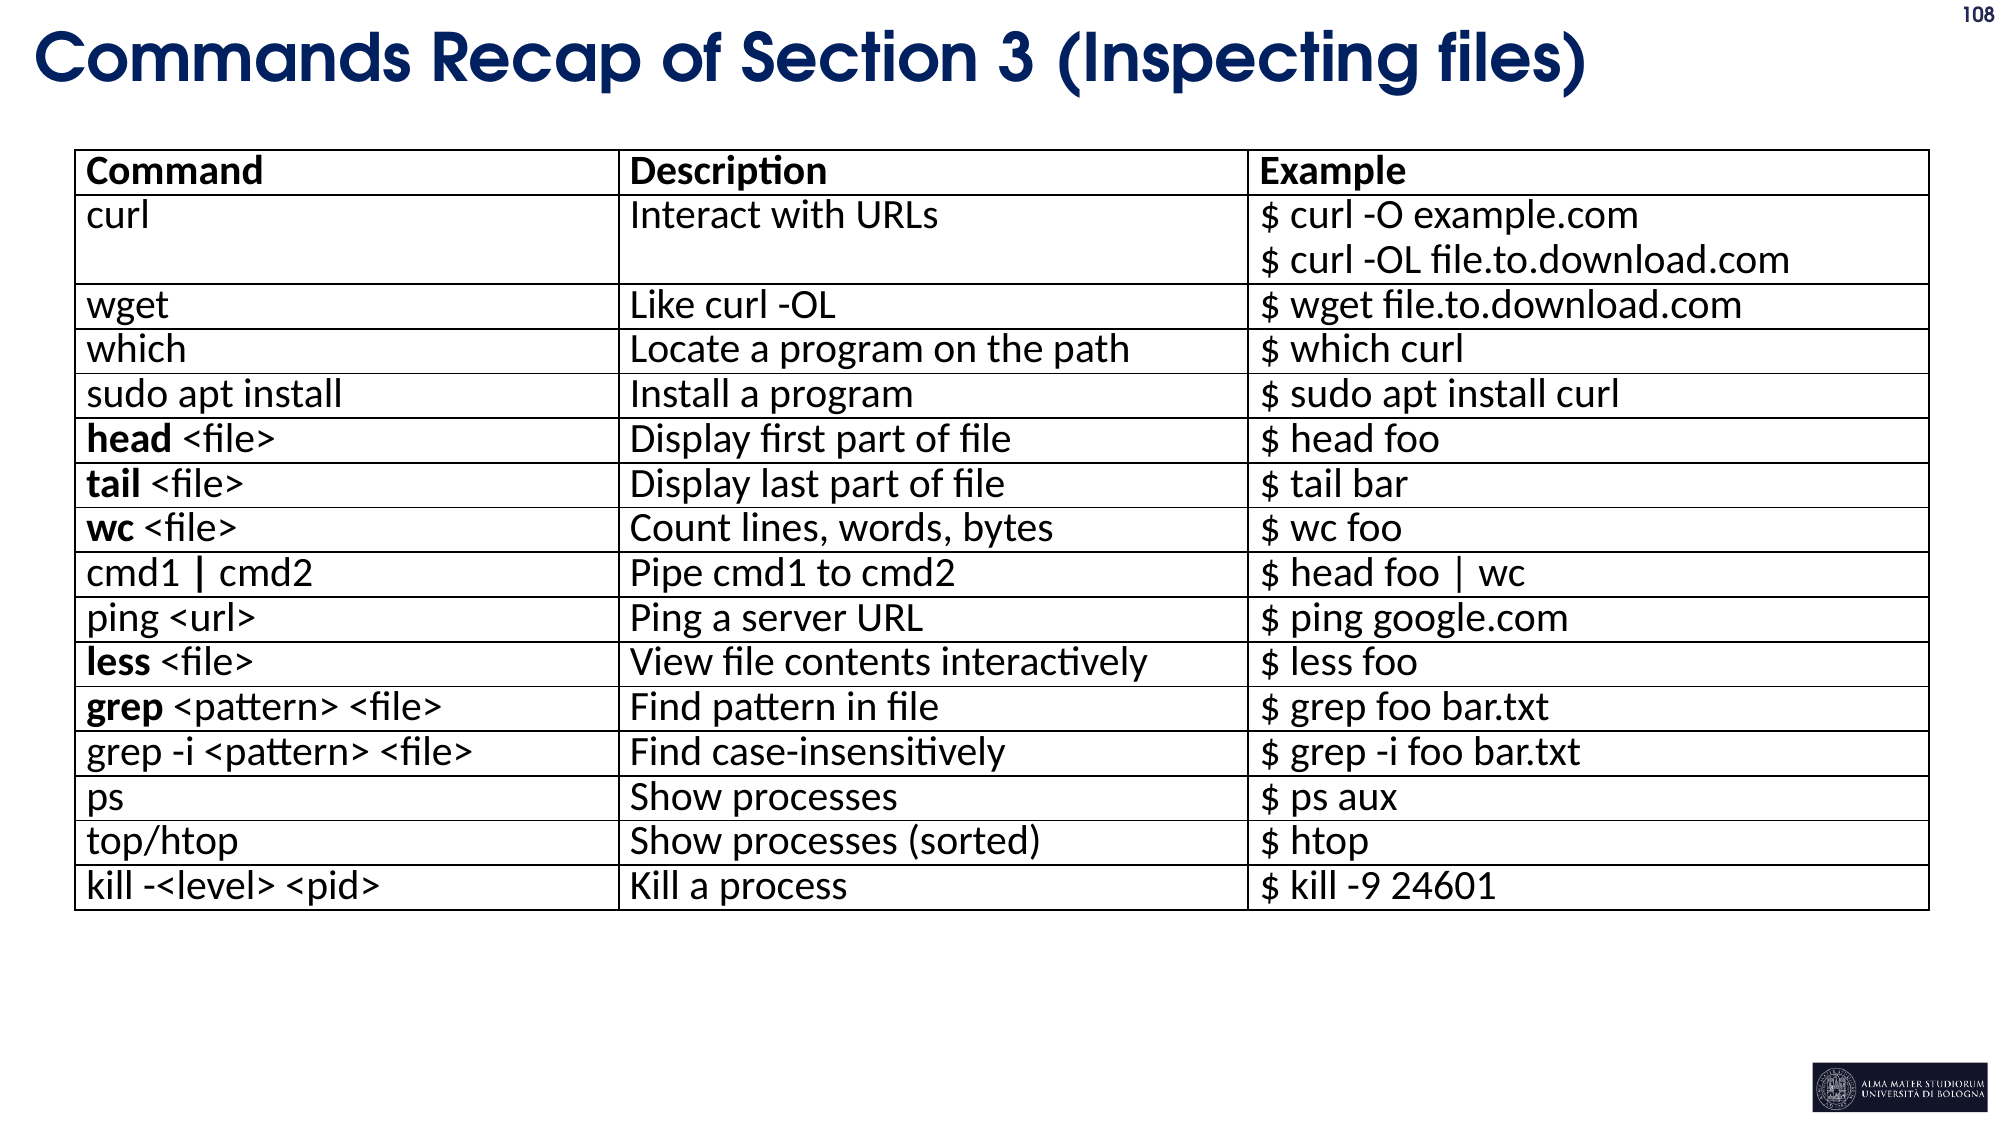

Commands Recap of Section 3 (Inspecting files)
| Command | Description | Example |
| --- | --- | --- |
| curl | Interact with URLs | $ curl -O example.com $ curl -OL file.to.download.com |
| wget | Like curl -OL | $ wget file.to.download.com |
| which | Locate a program on the path | $ which curl |
| sudo apt install | Install a program | $ sudo apt install curl |
| head <file> | Display first part of file | $ head foo |
| tail <file> | Display last part of file | $ tail bar |
| wc <file> | Count lines, words, bytes | $ wc foo |
| cmd1 | cmd2 | Pipe cmd1 to cmd2 | $ head foo | wc |
| ping <url> | Ping a server URL | $ ping google.com |
| less <file> | View file contents interactively | $ less foo |
| grep <pattern> <file> | Find pattern in file | $ grep foo bar.txt |
| grep -i <pattern> <file> | Find case-insensitively | $ grep -i foo bar.txt |
| ps | Show processes | $ ps aux |
| top/htop | Show processes (sorted) | $ htop |
| kill -<level> <pid> | Kill a process | $ kill -9 24601 |